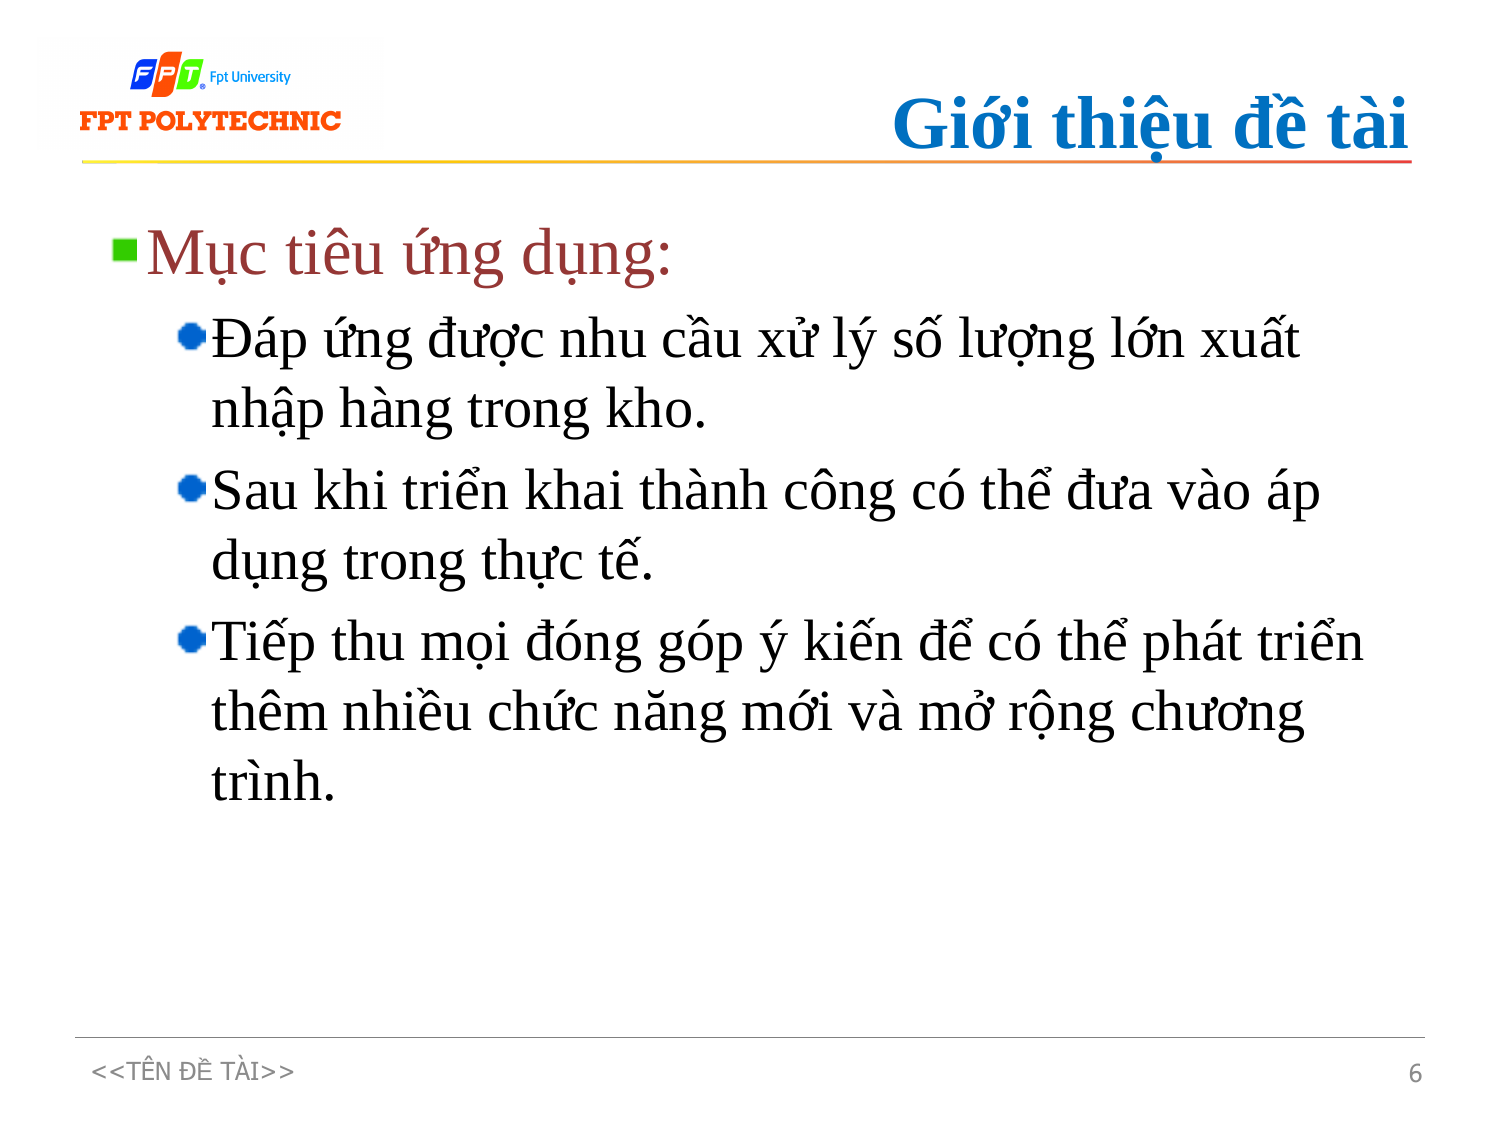

# Giới thiệu đề tài
Mục tiêu ứng dụng:
Đáp ứng được nhu cầu xử lý số lượng lớn xuất nhập hàng trong kho.
Sau khi triển khai thành công có thể đưa vào áp dụng trong thực tế.
Tiếp thu mọi đóng góp ý kiến để có thể phát triển thêm nhiều chức năng mới và mở rộng chương trình.
<<TÊN ĐỀ TÀI>>
6